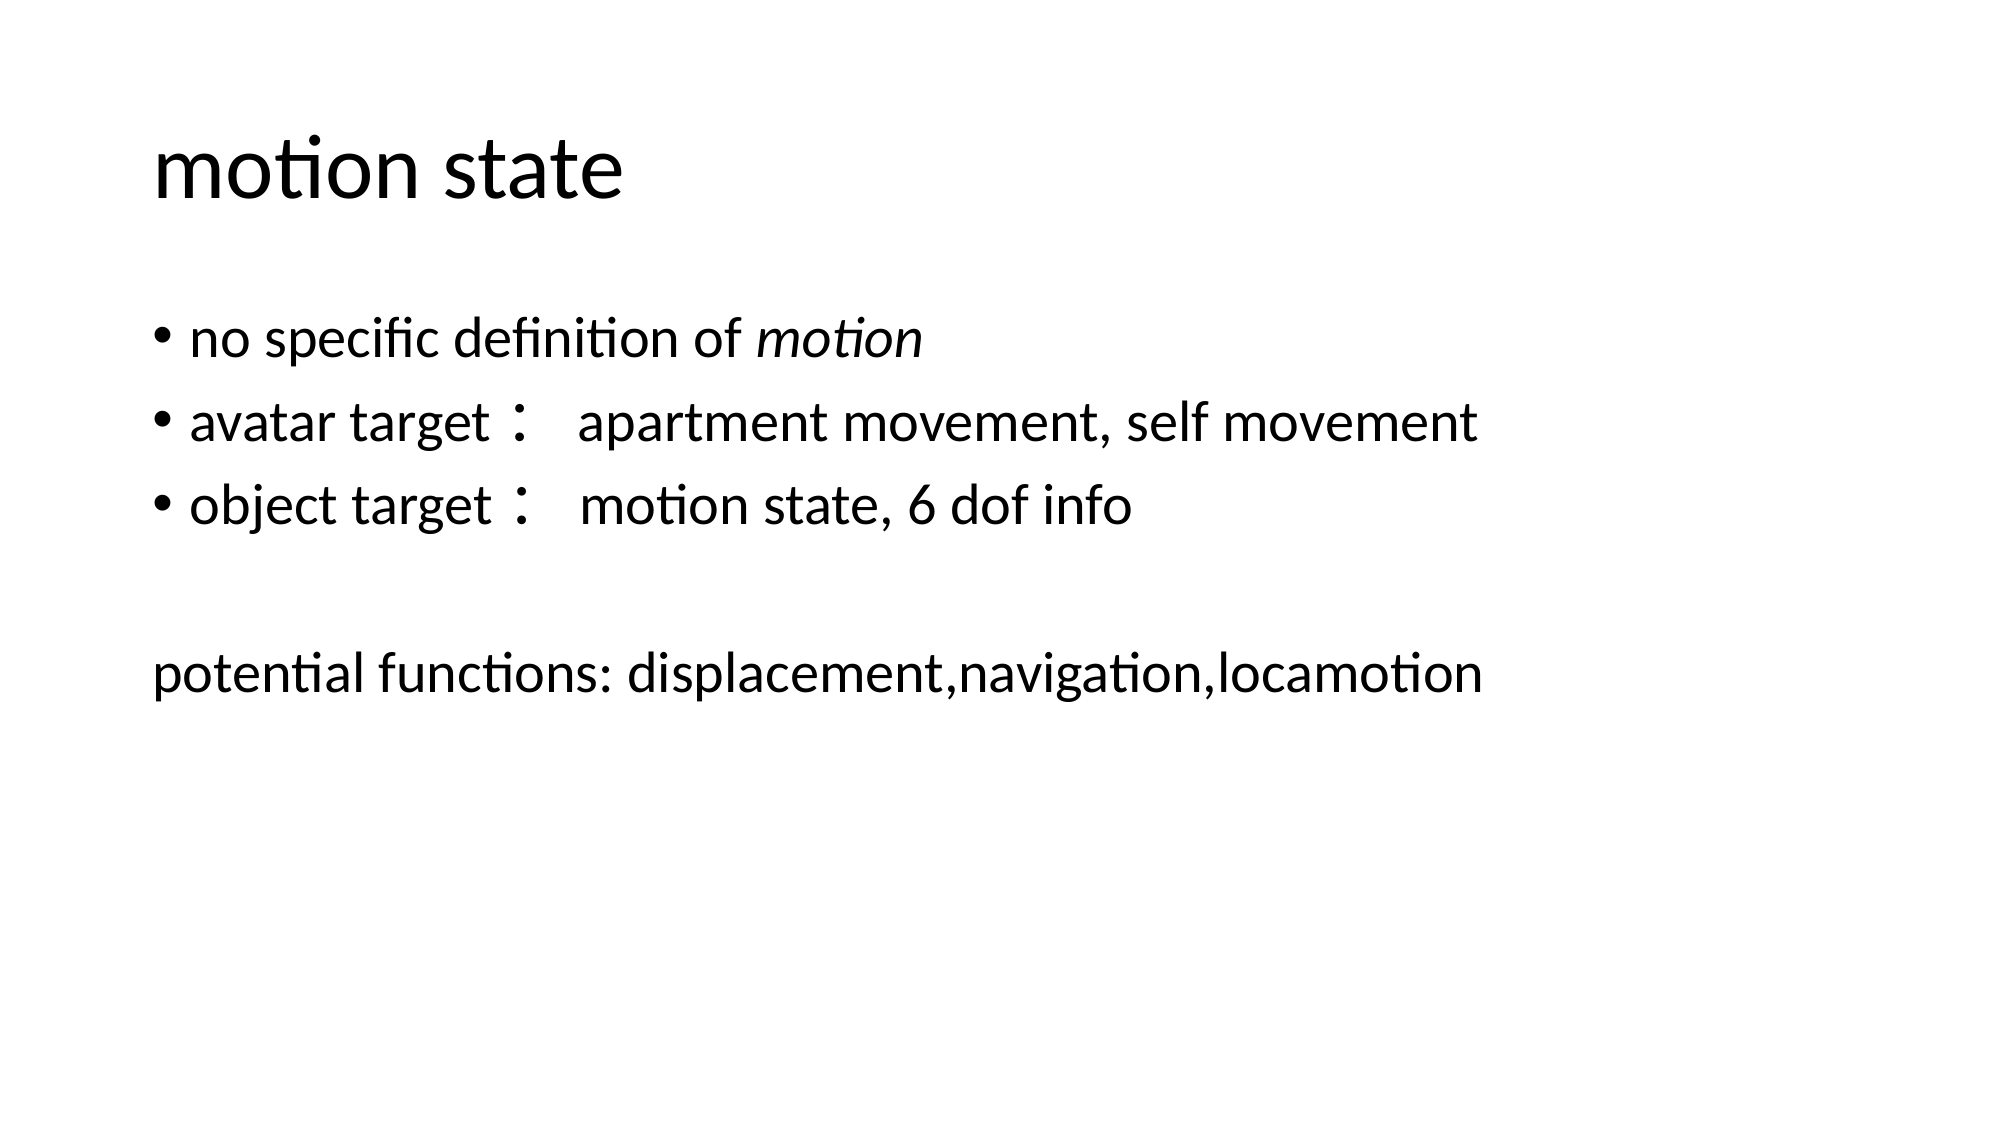

# motion state
no specific definition of motion
avatar target：apartment movement, self movement
object target：motion state, 6 dof info

potential functions: displacement,navigation,locamotion

8